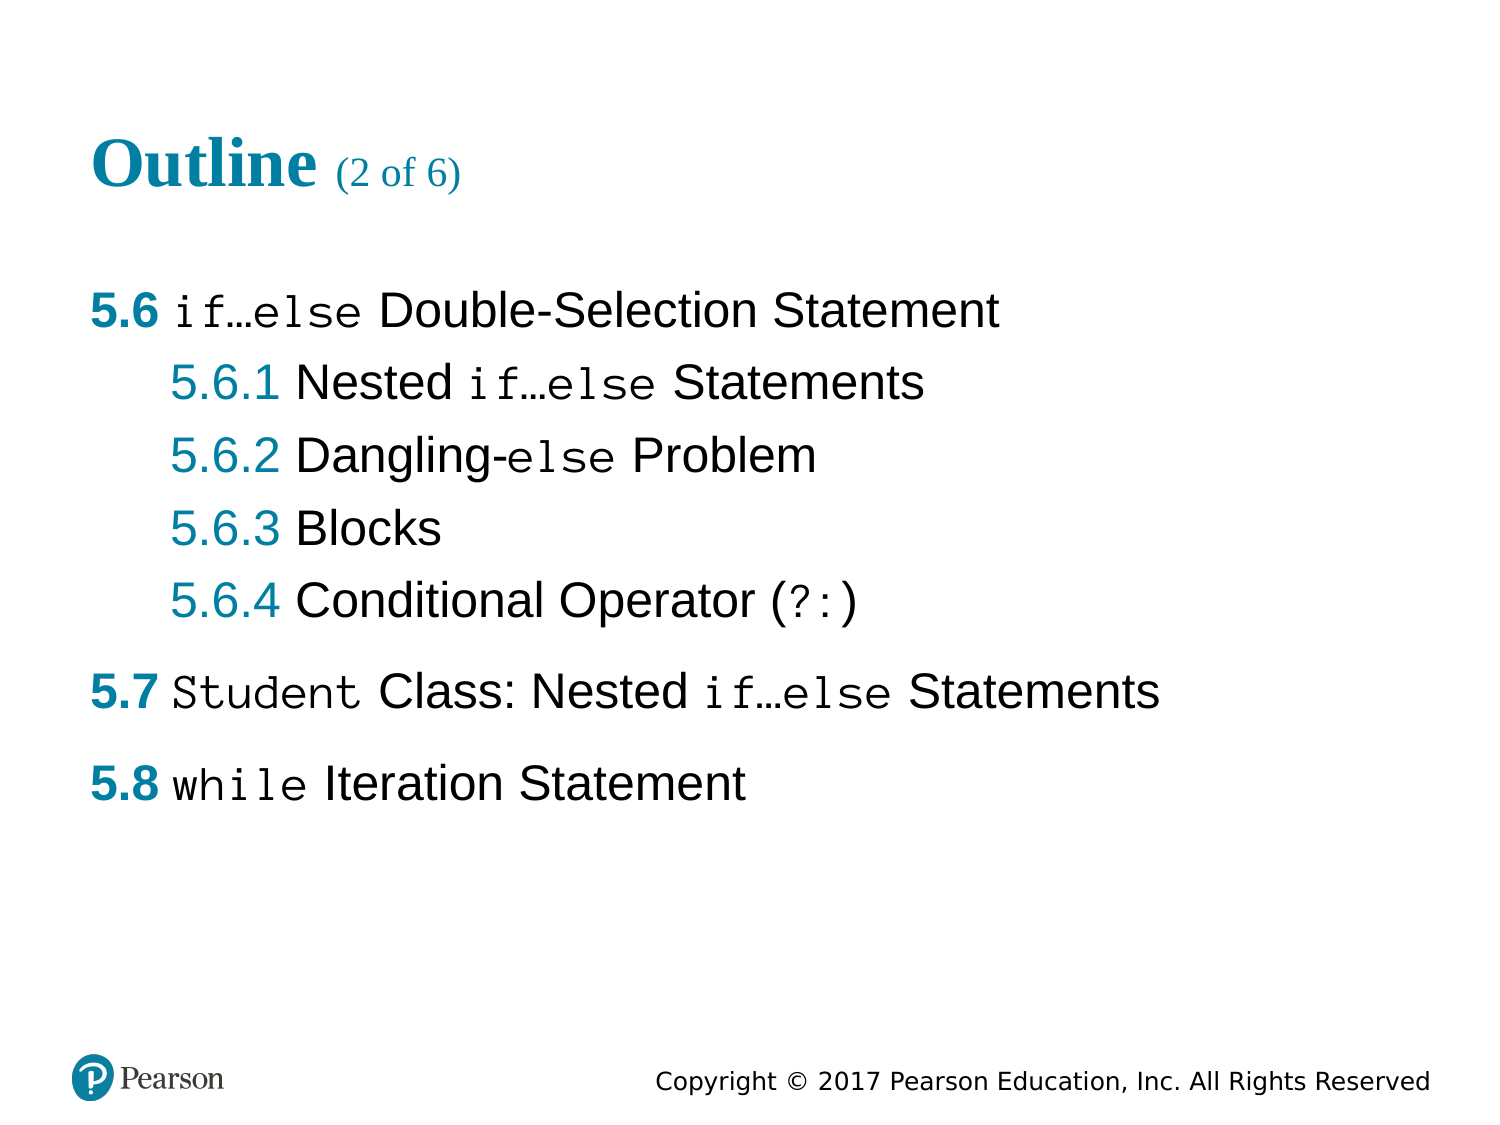

# Outline (2 of 6)
5.6 if…else Double-Selection Statement
5.6.1 Nested if…else Statements
5.6.2 Dangling-else Problem
5.6.3 Blocks
5.6.4 Conditional Operator (?:)
5.7 Student Class: Nested if…else Statements
5.8 while Iteration Statement